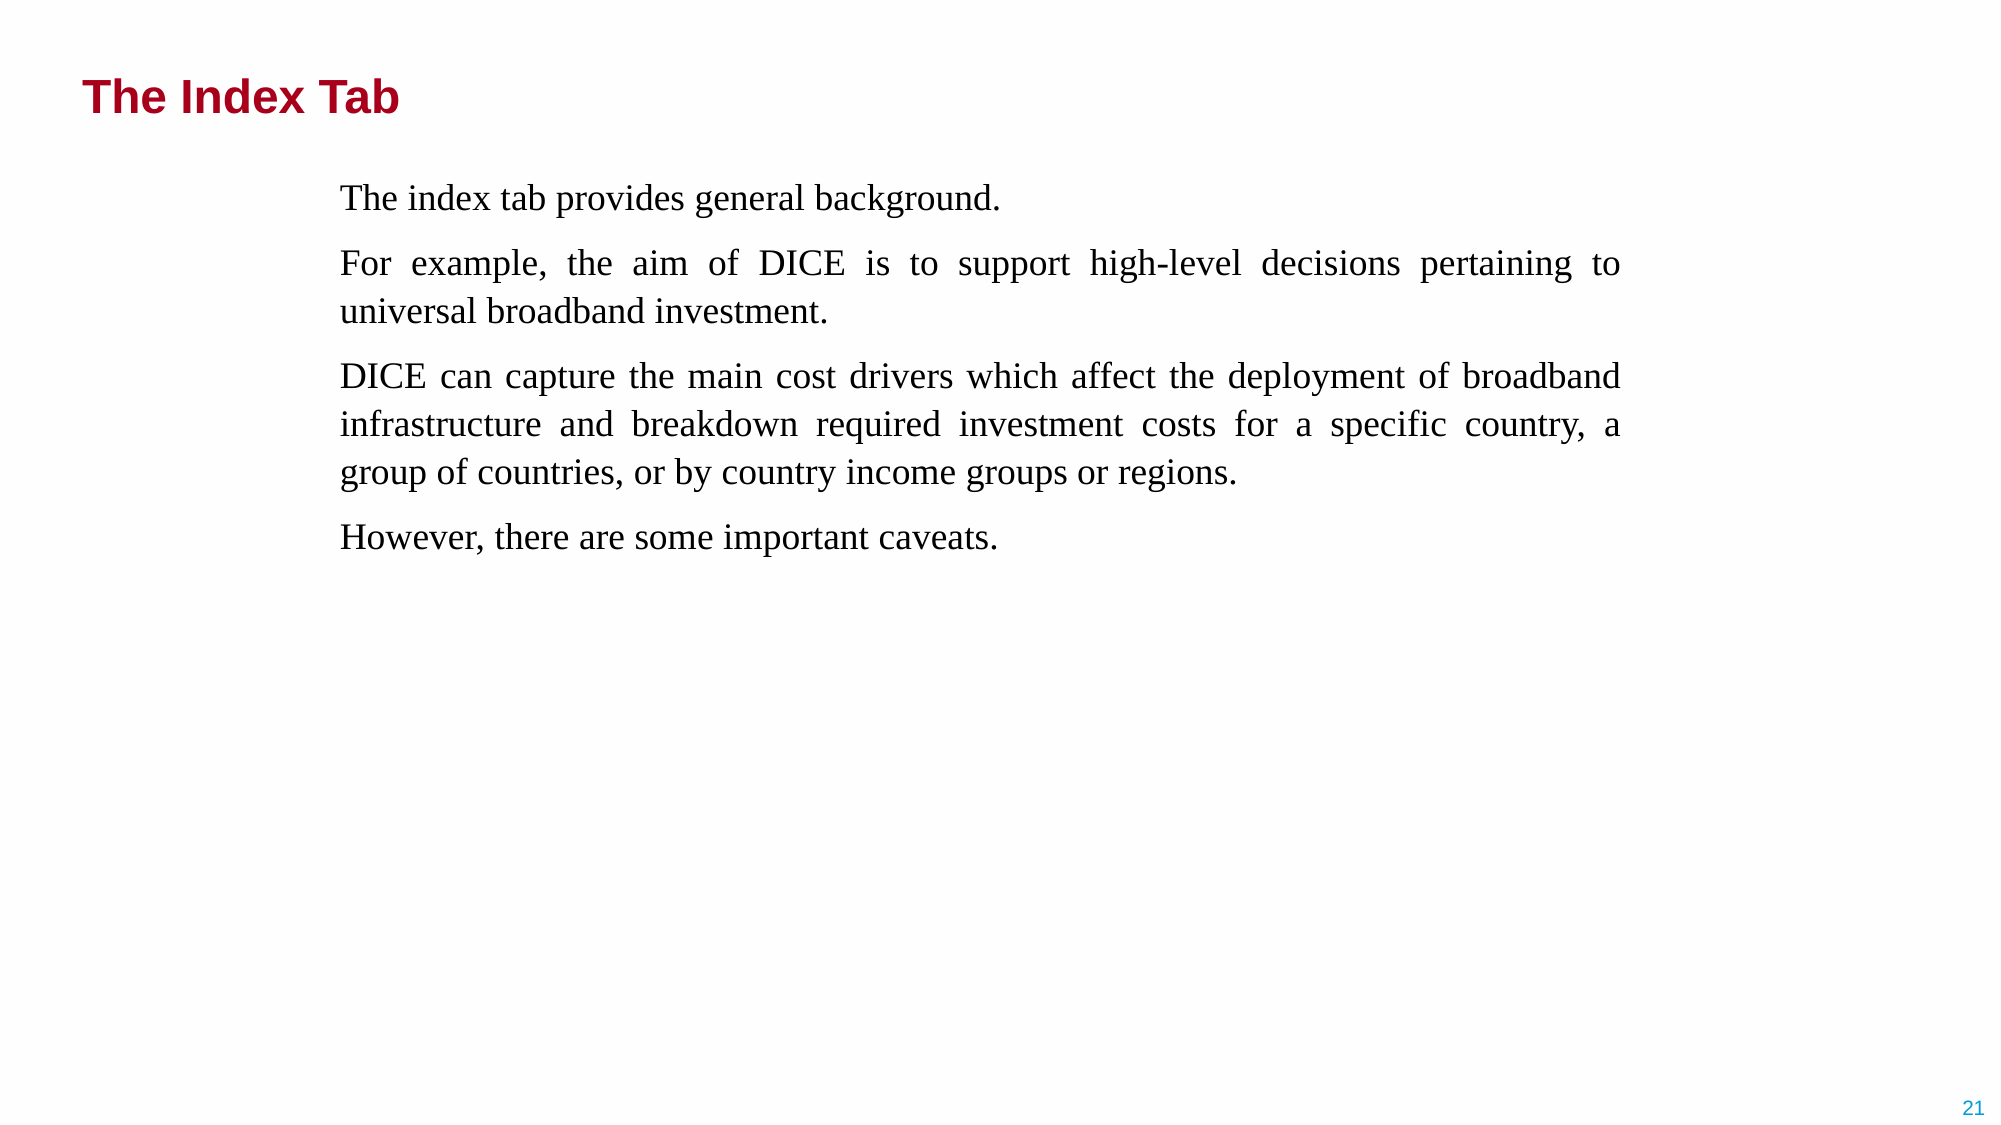

The Index Tab
The index tab provides general background.
For example, the aim of DICE is to support high-level decisions pertaining to universal broadband investment.
DICE can capture the main cost drivers which affect the deployment of broadband infrastructure and breakdown required investment costs for a specific country, a group of countries, or by country income groups or regions.
However, there are some important caveats.